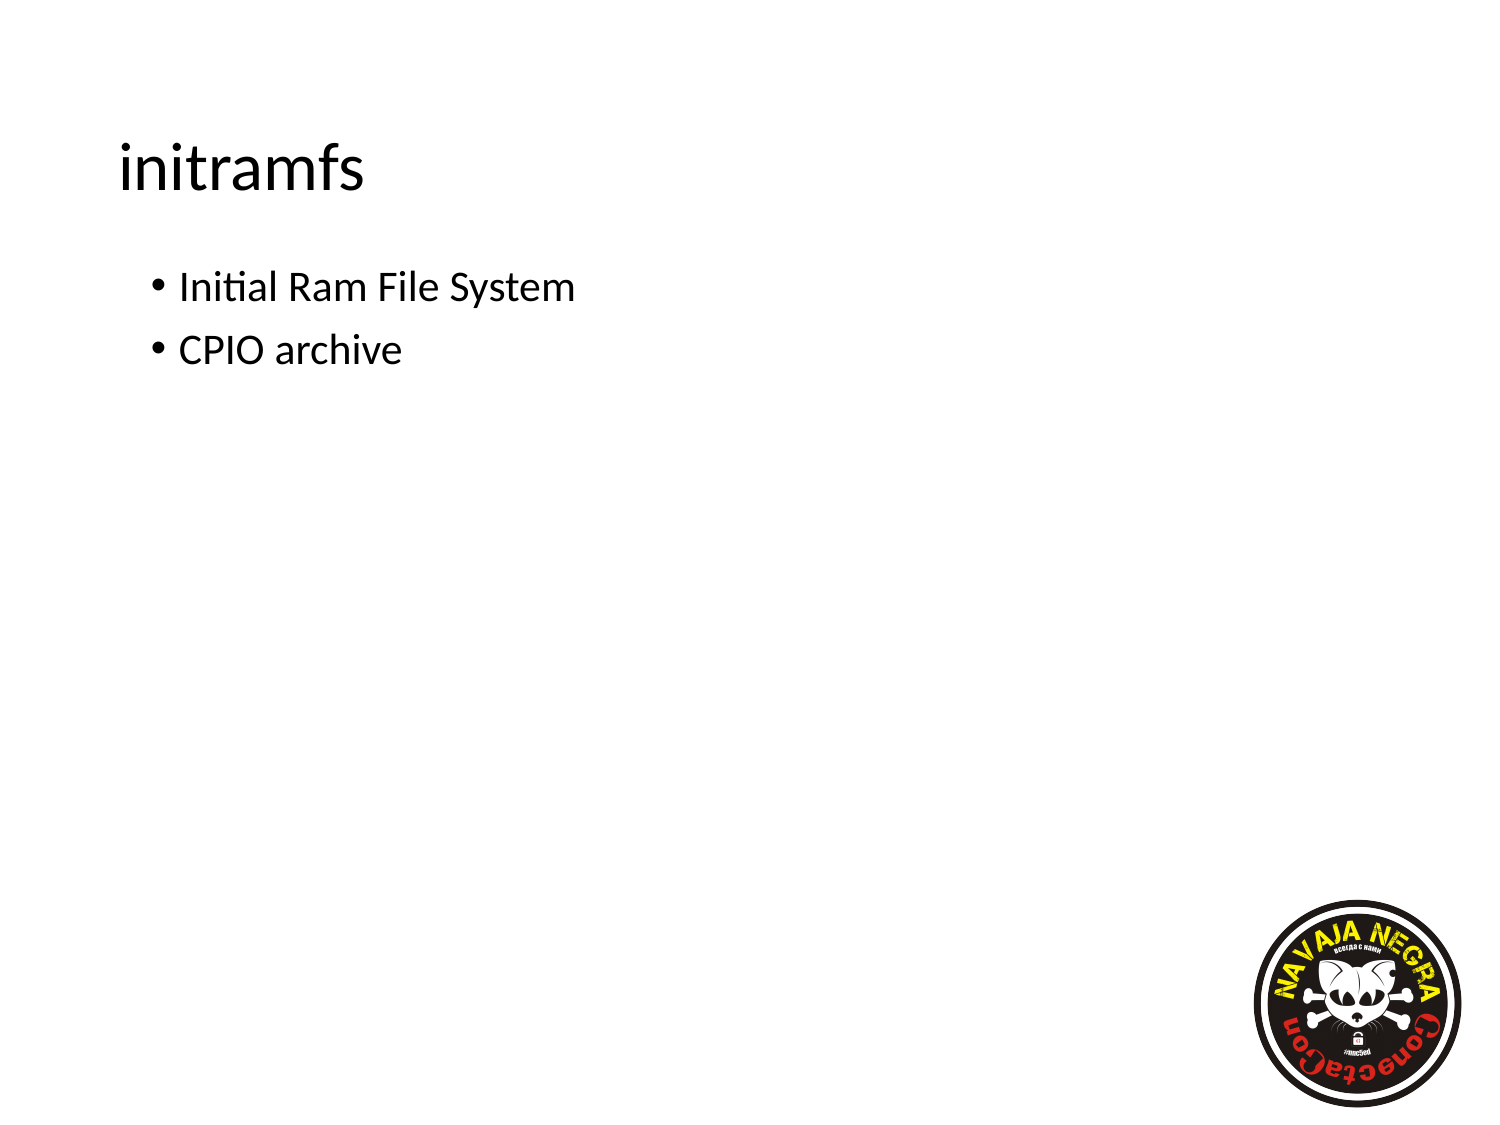

# initramfs
Initial Ram File System
CPIO archive